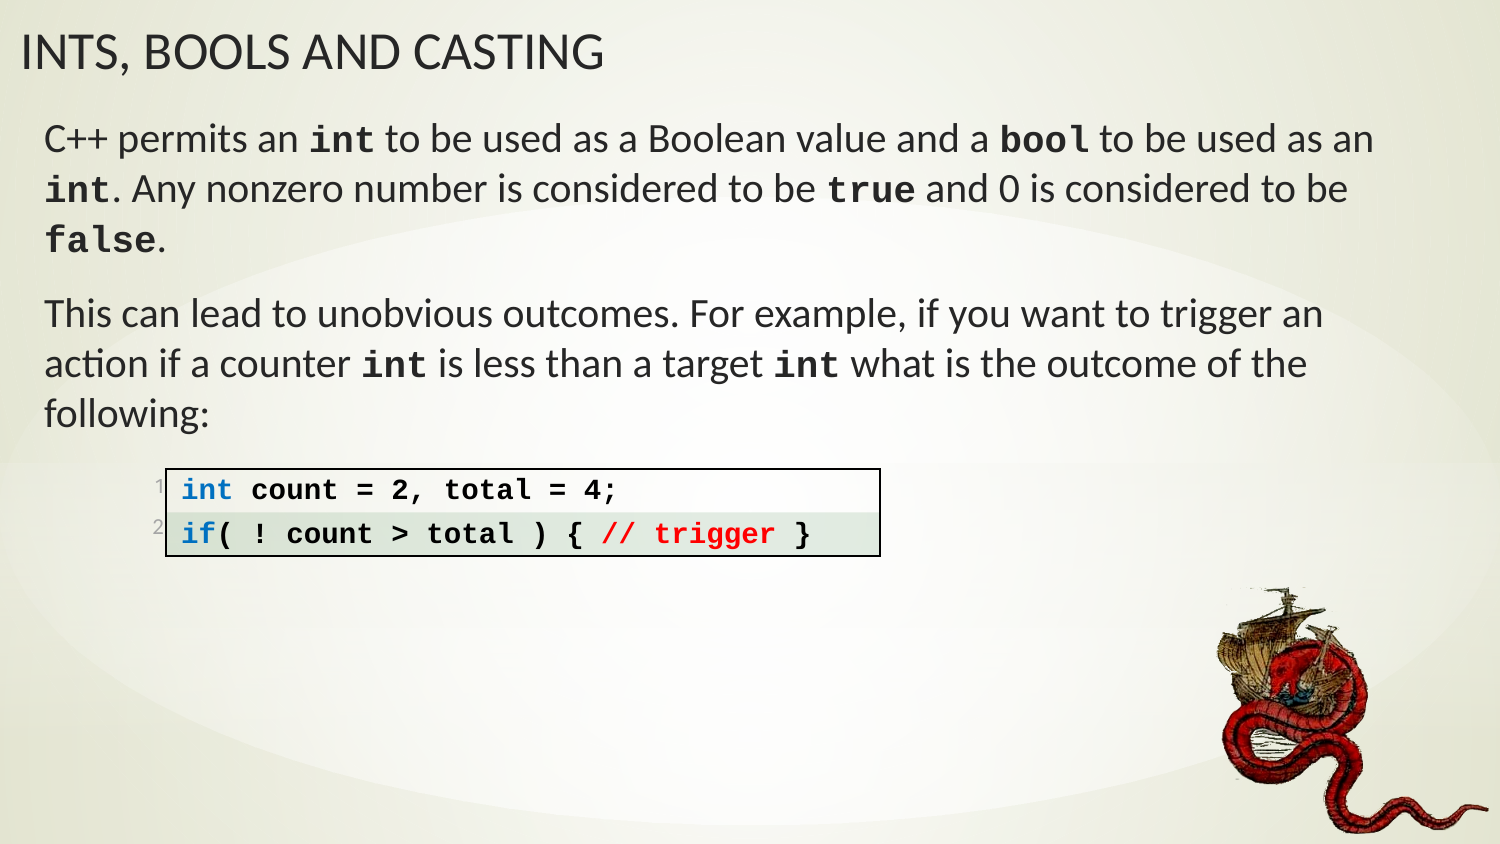

C++ permits an int to be used as a Boolean value and a bool to be used as an int. Any nonzero number is considered to be true and 0 is considered to be false.

This can lead to unobvious outcomes. For example, if you want to trigger an action if a counter int is less than a target int what is the outcome of the following:
| 1 | int count = 2, total = 4; |
| --- | --- |
| 2 | if( ! count > total ) { // trigger } |